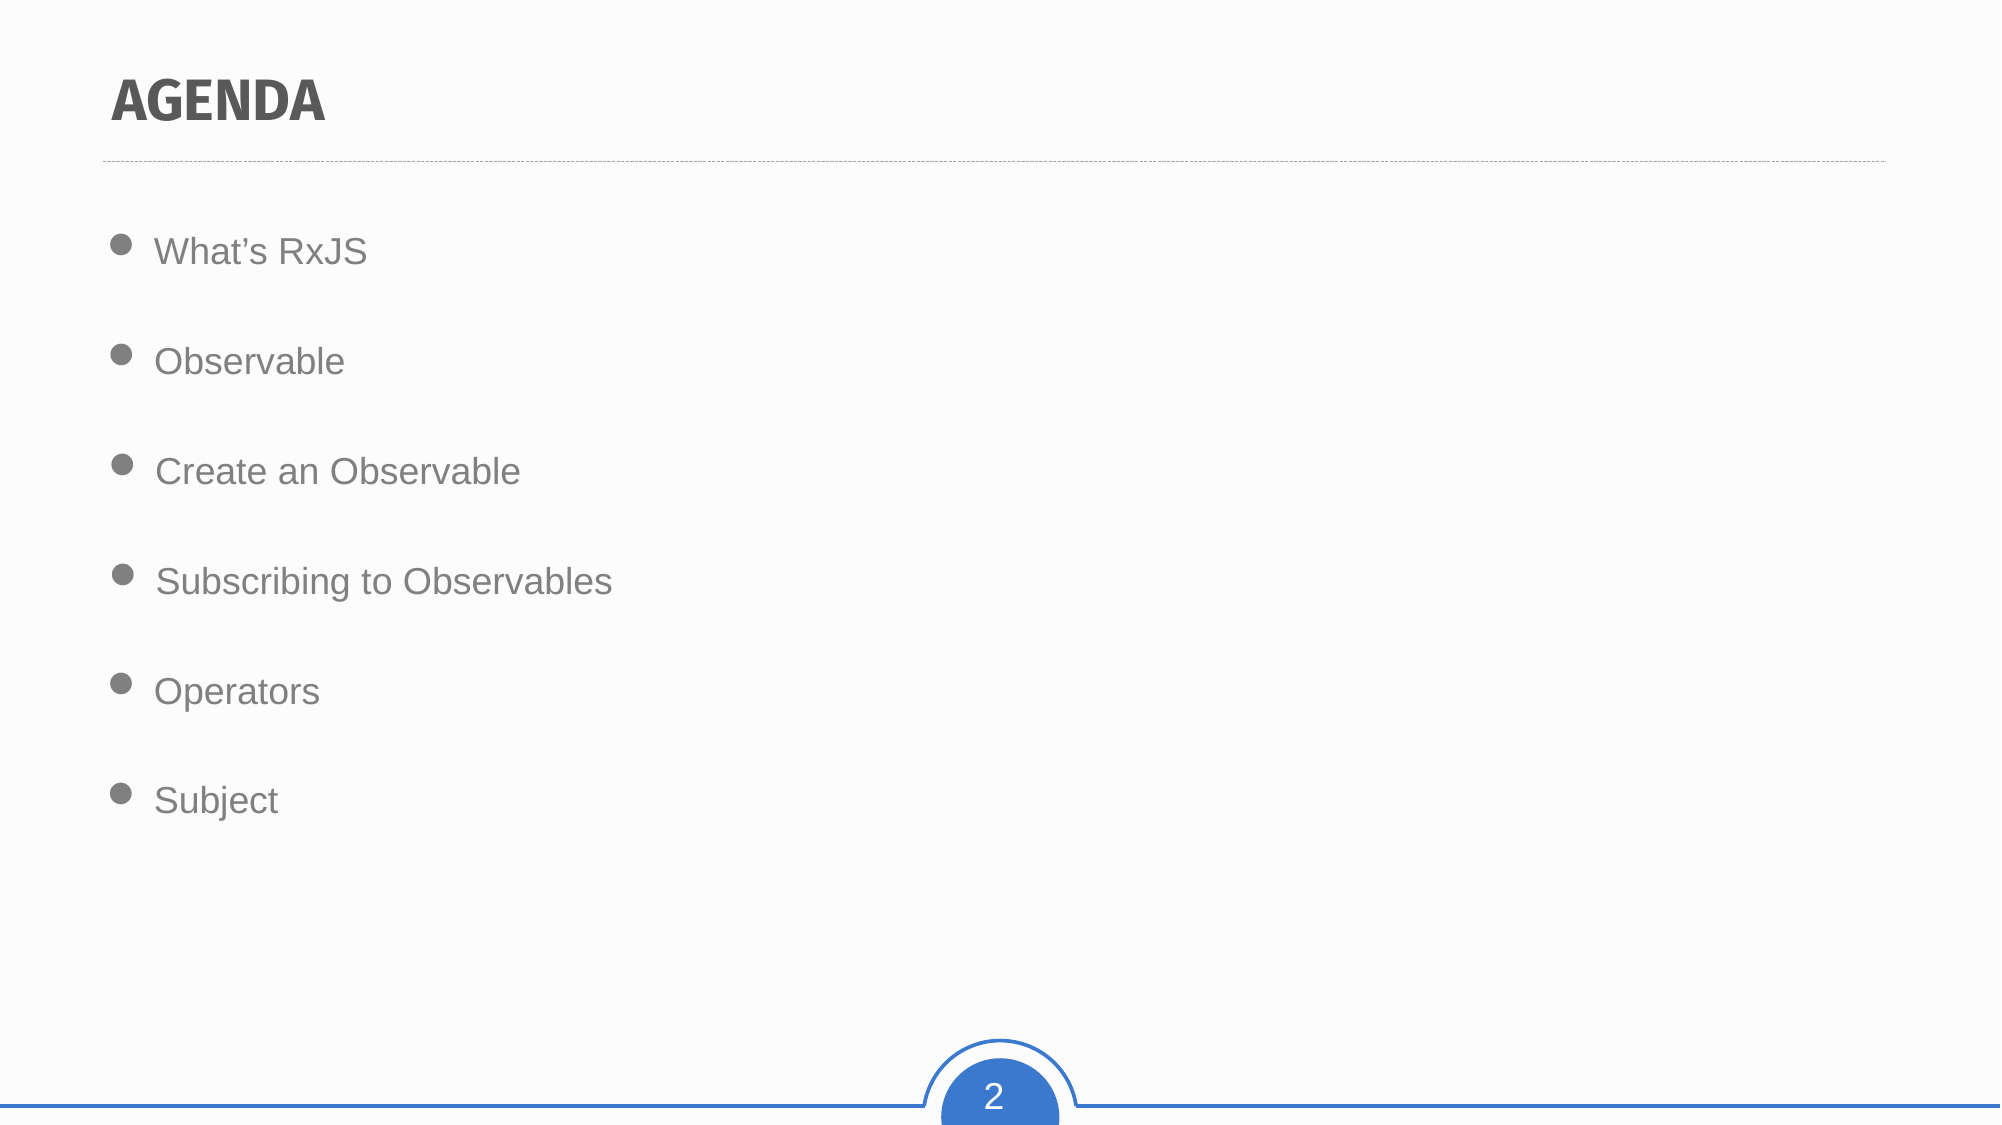

AGENDA
What’s RxJS
Observable
Create an Observable
Subscribing to Observables
Operators
Subject